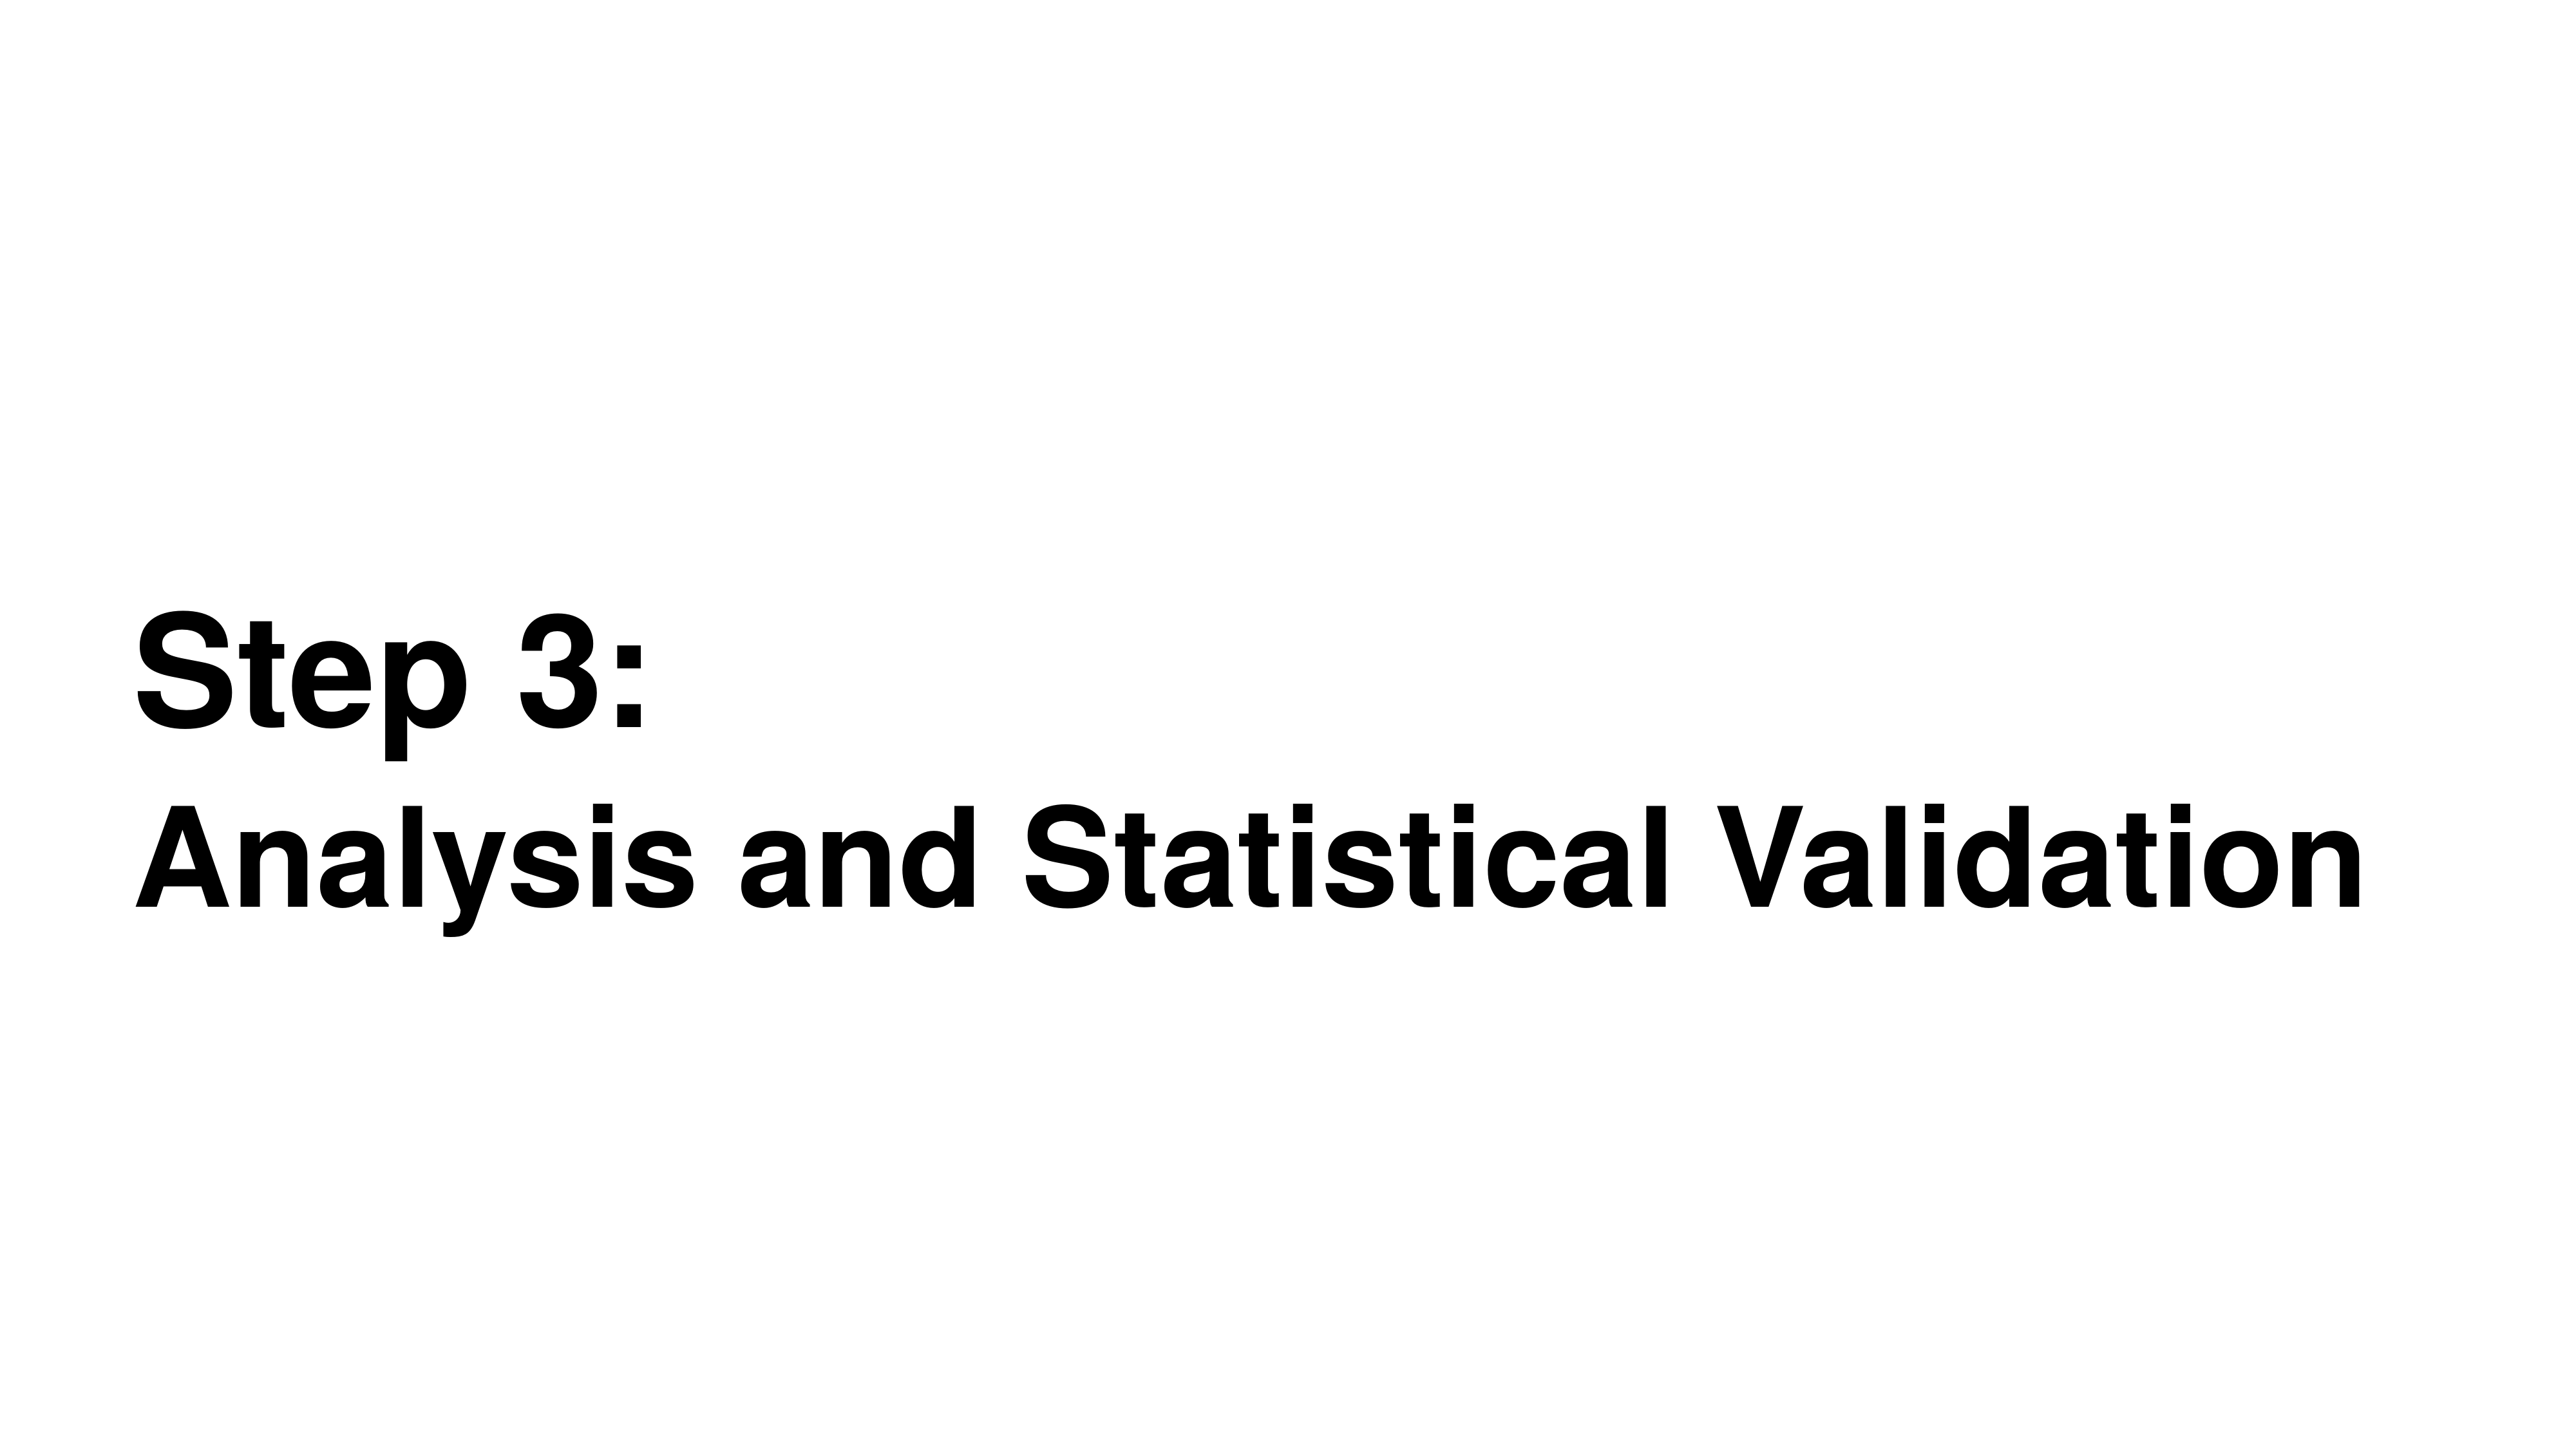

# Step 3:
Analysis and Statistical Validation